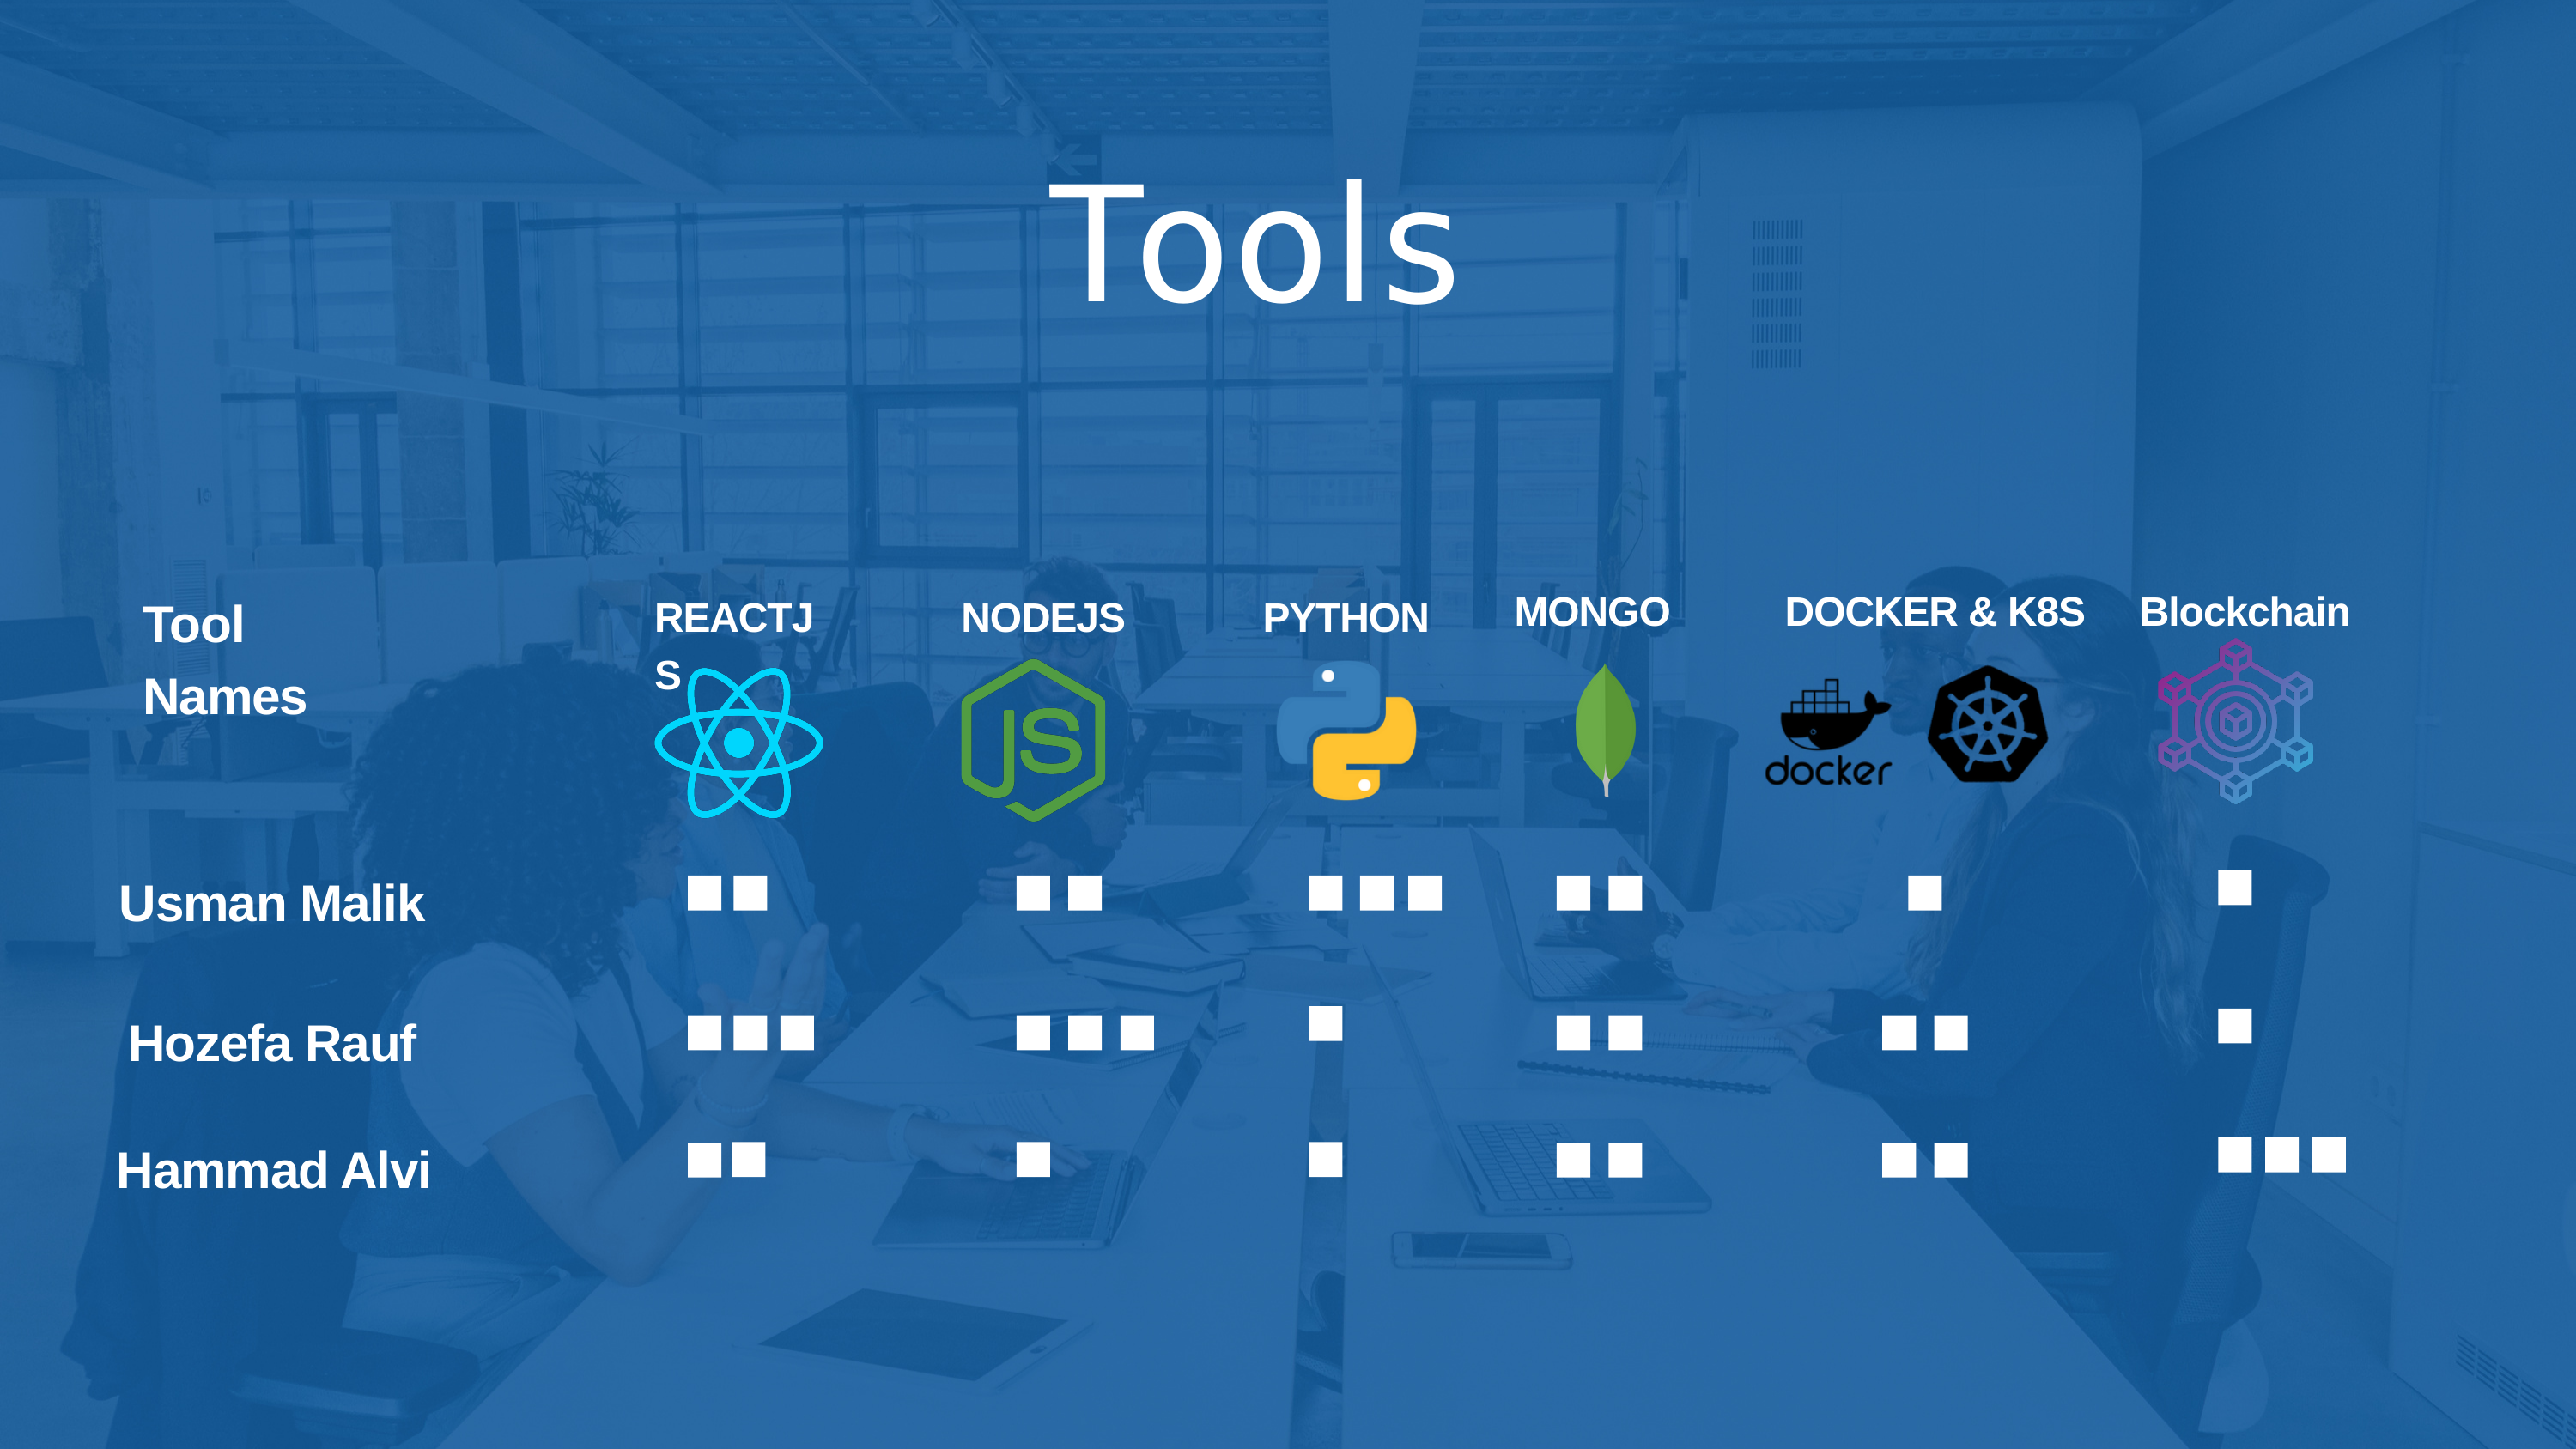

Tools
MONGO
DOCKER & K8S
Blockchain
Tool Names
REACTJS
NODEJS
PYTHON

Usman Malik

Hozefa Rauf

Hammad Alvi